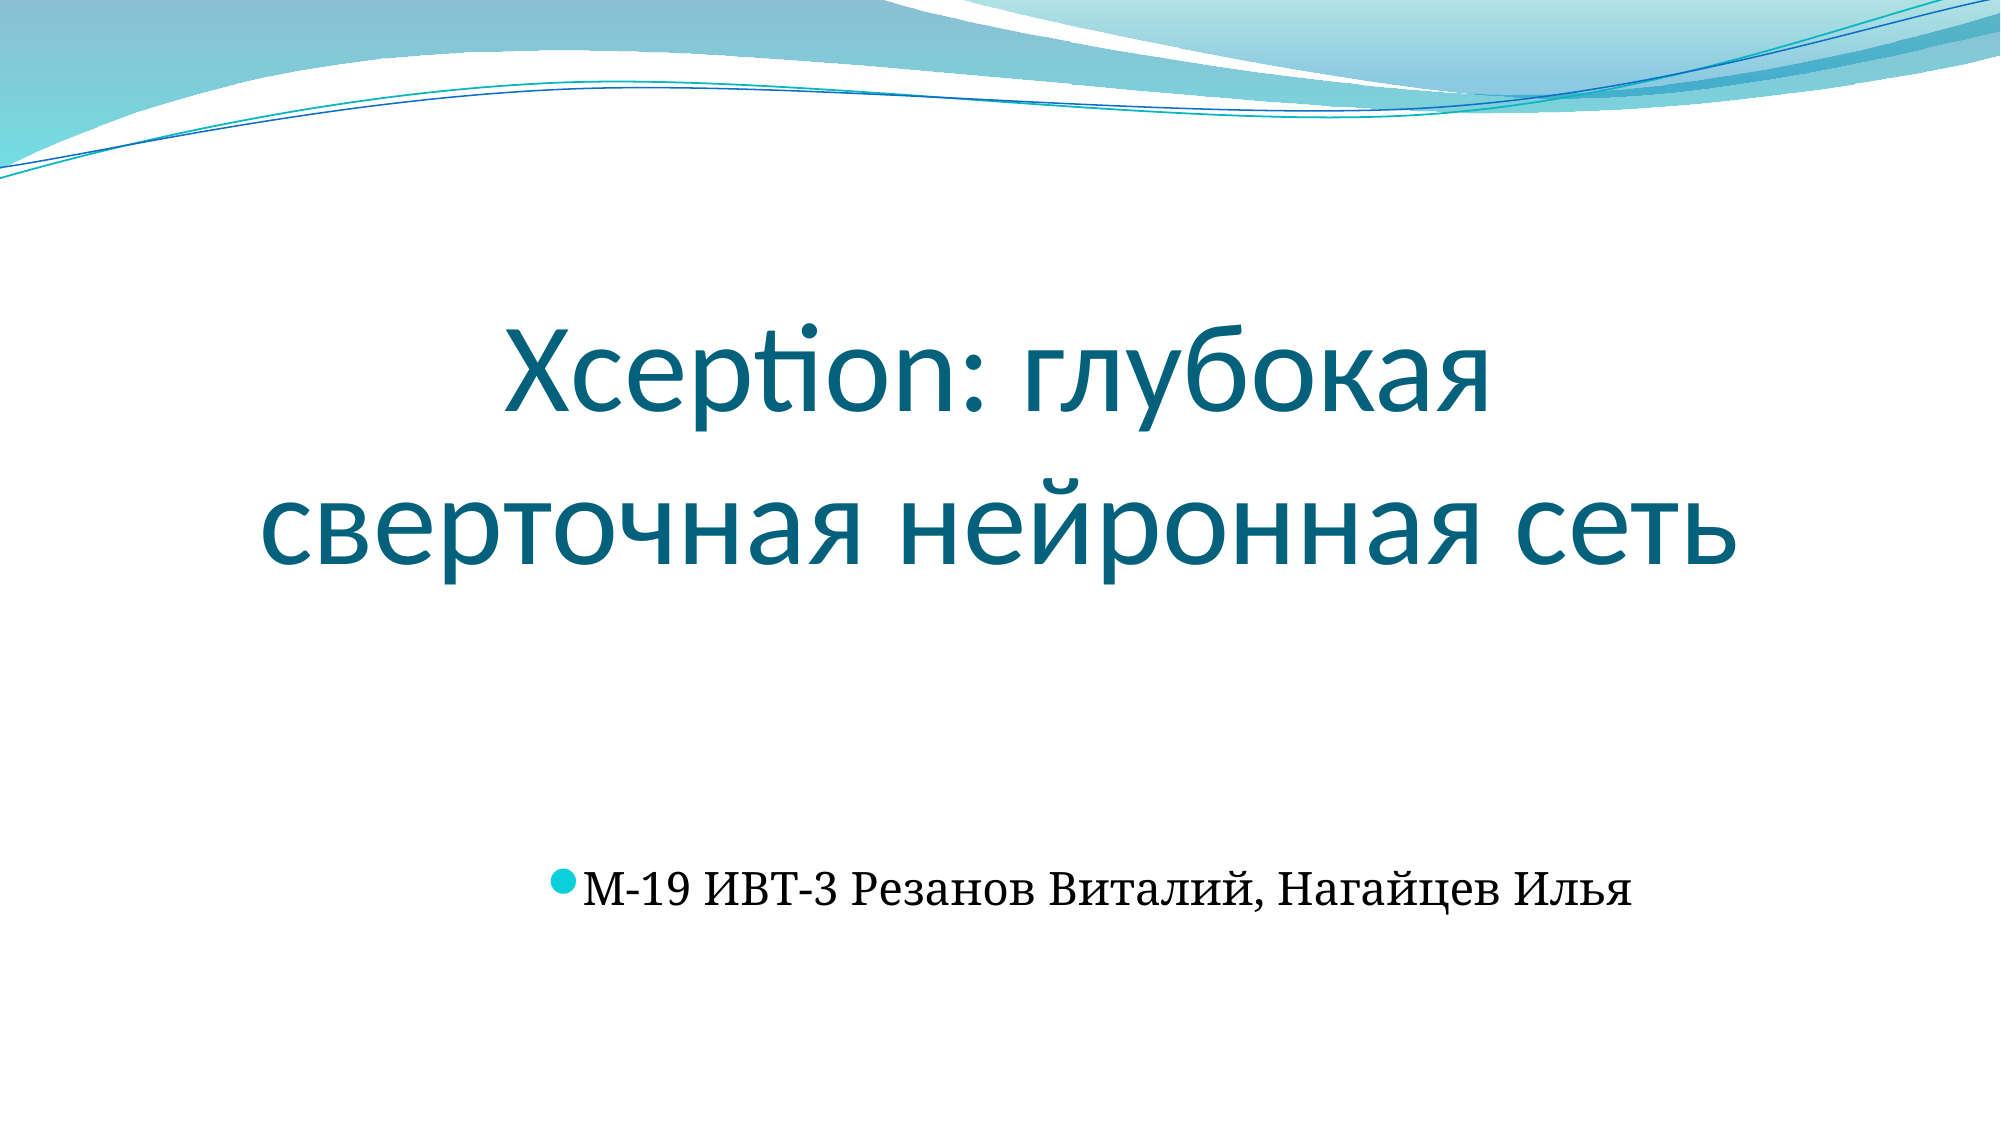

Xception: глубокая сверточная нейронная сеть
М-19 ИВТ-3 Резанов Виталий, Нагайцев Илья